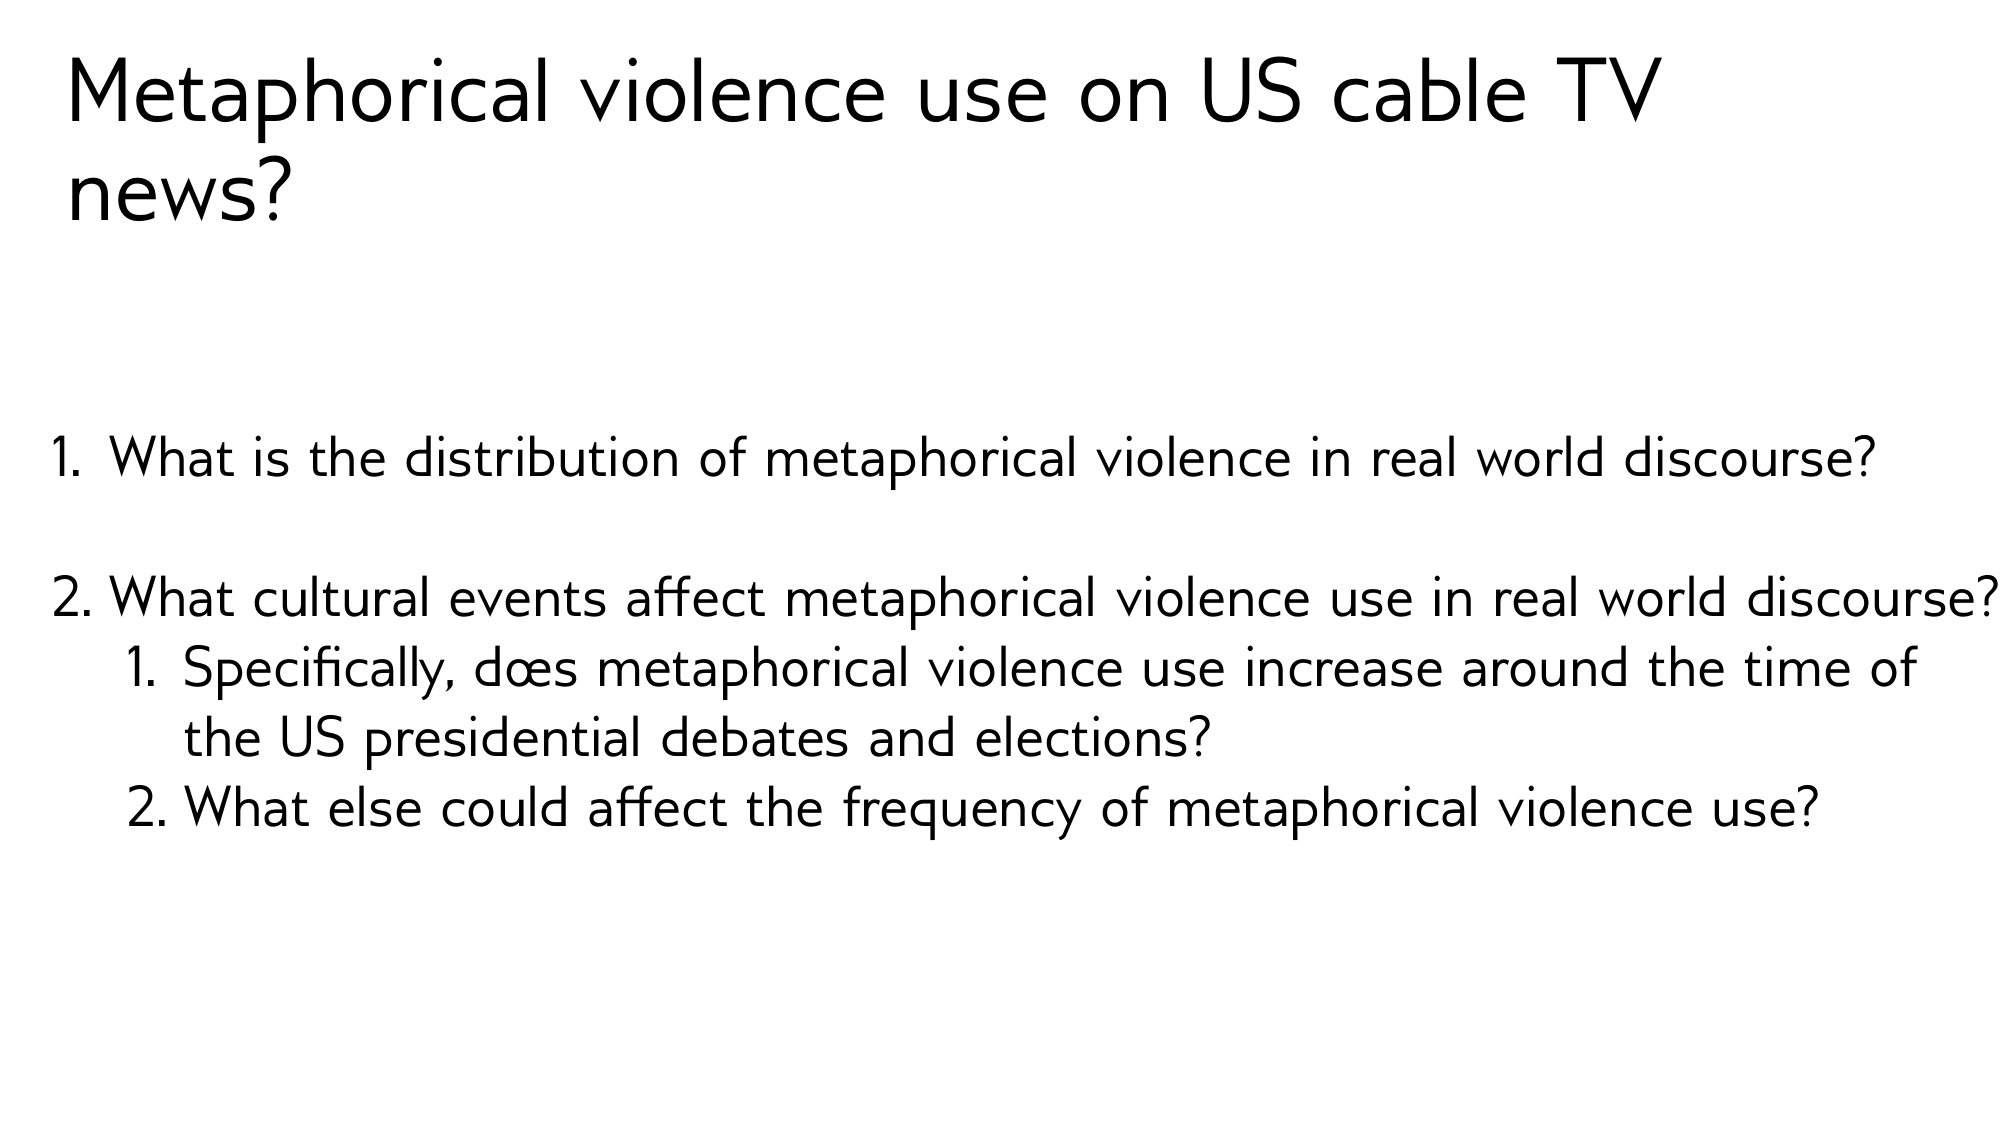

# Metaphorical violence use on US cable TV news?
What is the distribution of metaphorical violence in real world discourse?

What cultural events affect metaphorical violence use in real world discourse?
Specifically, does metaphorical violence use increase around the time of
the US presidential debates and elections?
What else could affect the frequency of metaphorical violence use?